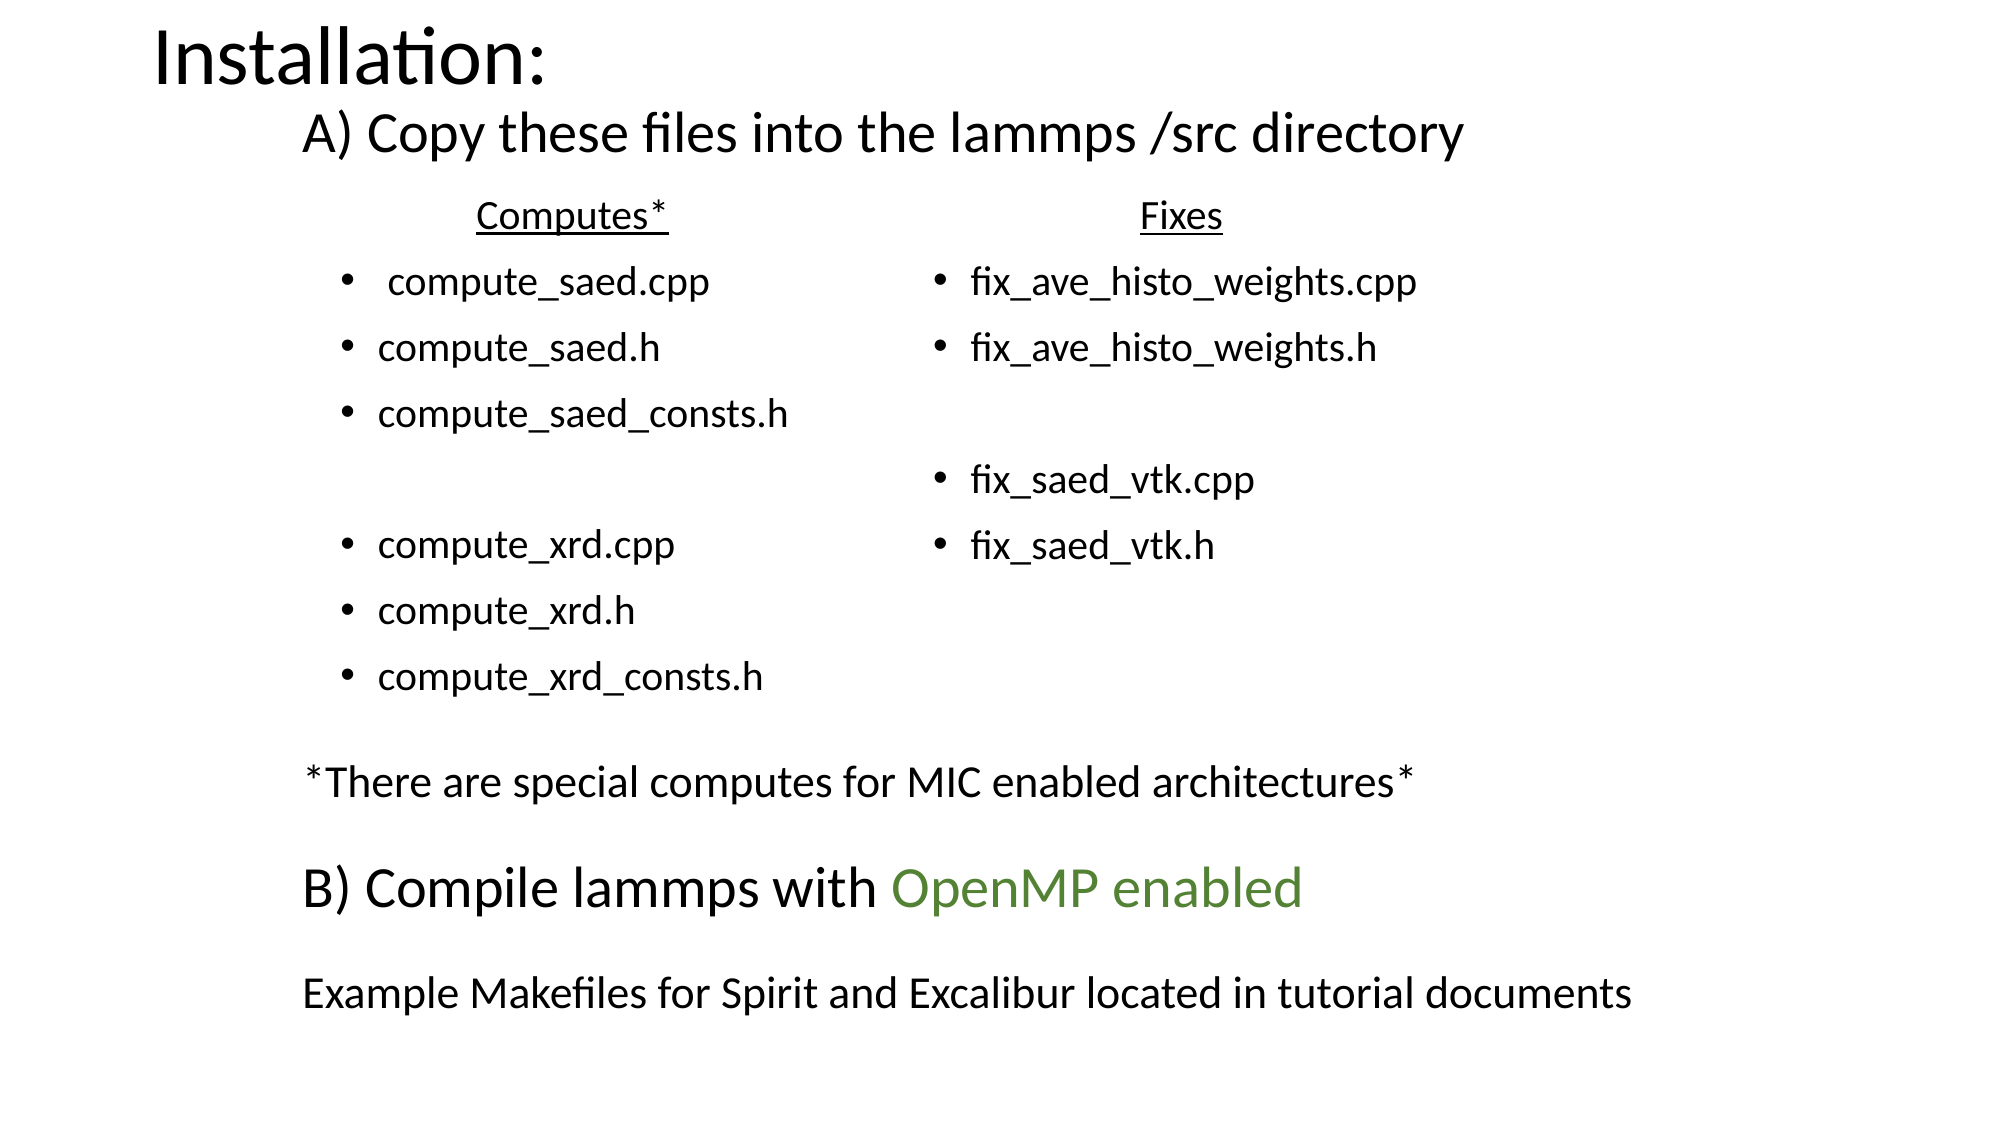

# Installation: A) Copy these files into the lammps /src directory *There are special computes for MIC enabled architectures* B) Compile lammps with OpenMP enabled Example Makefiles for Spirit and Excalibur located in tutorial documents
Computes*
 compute_saed.cpp
compute_saed.h
compute_saed_consts.h

compute_xrd.cpp
compute_xrd.h
compute_xrd_consts.h

Fixes
fix_ave_histo_weights.cpp
fix_ave_histo_weights.h

fix_saed_vtk.cpp
fix_saed_vtk.h